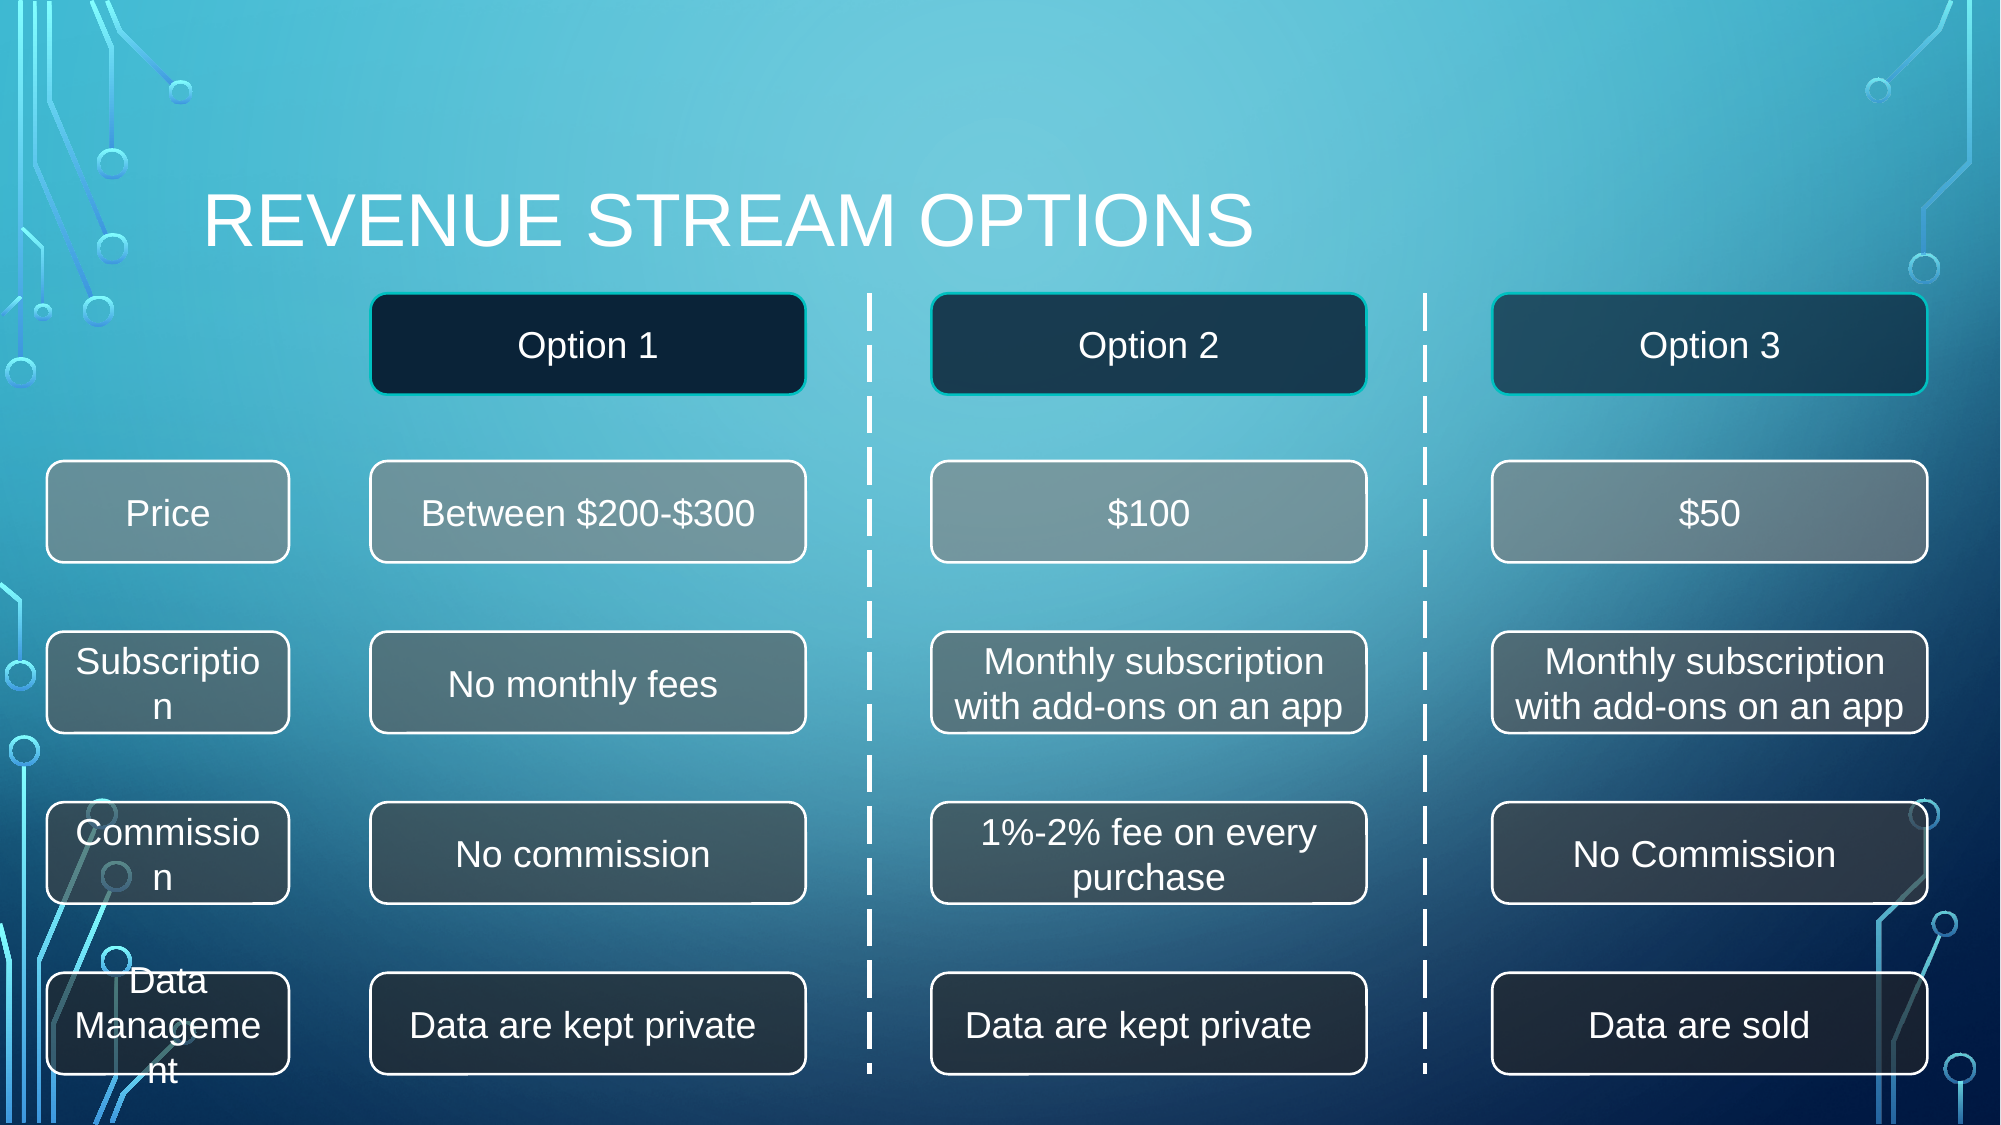

# Revenue Stream options
Option 3
Option 1
Option 2
Price
Between $200-$300
$100
$50
Subscription
No monthly fees
 Monthly subscription with add-ons on an app
 Monthly subscription with add-ons on an app
Commission
No commission
1%-2% fee on every purchase
No Commission
Data Management
Data are kept private
Data are kept private
Data are sold